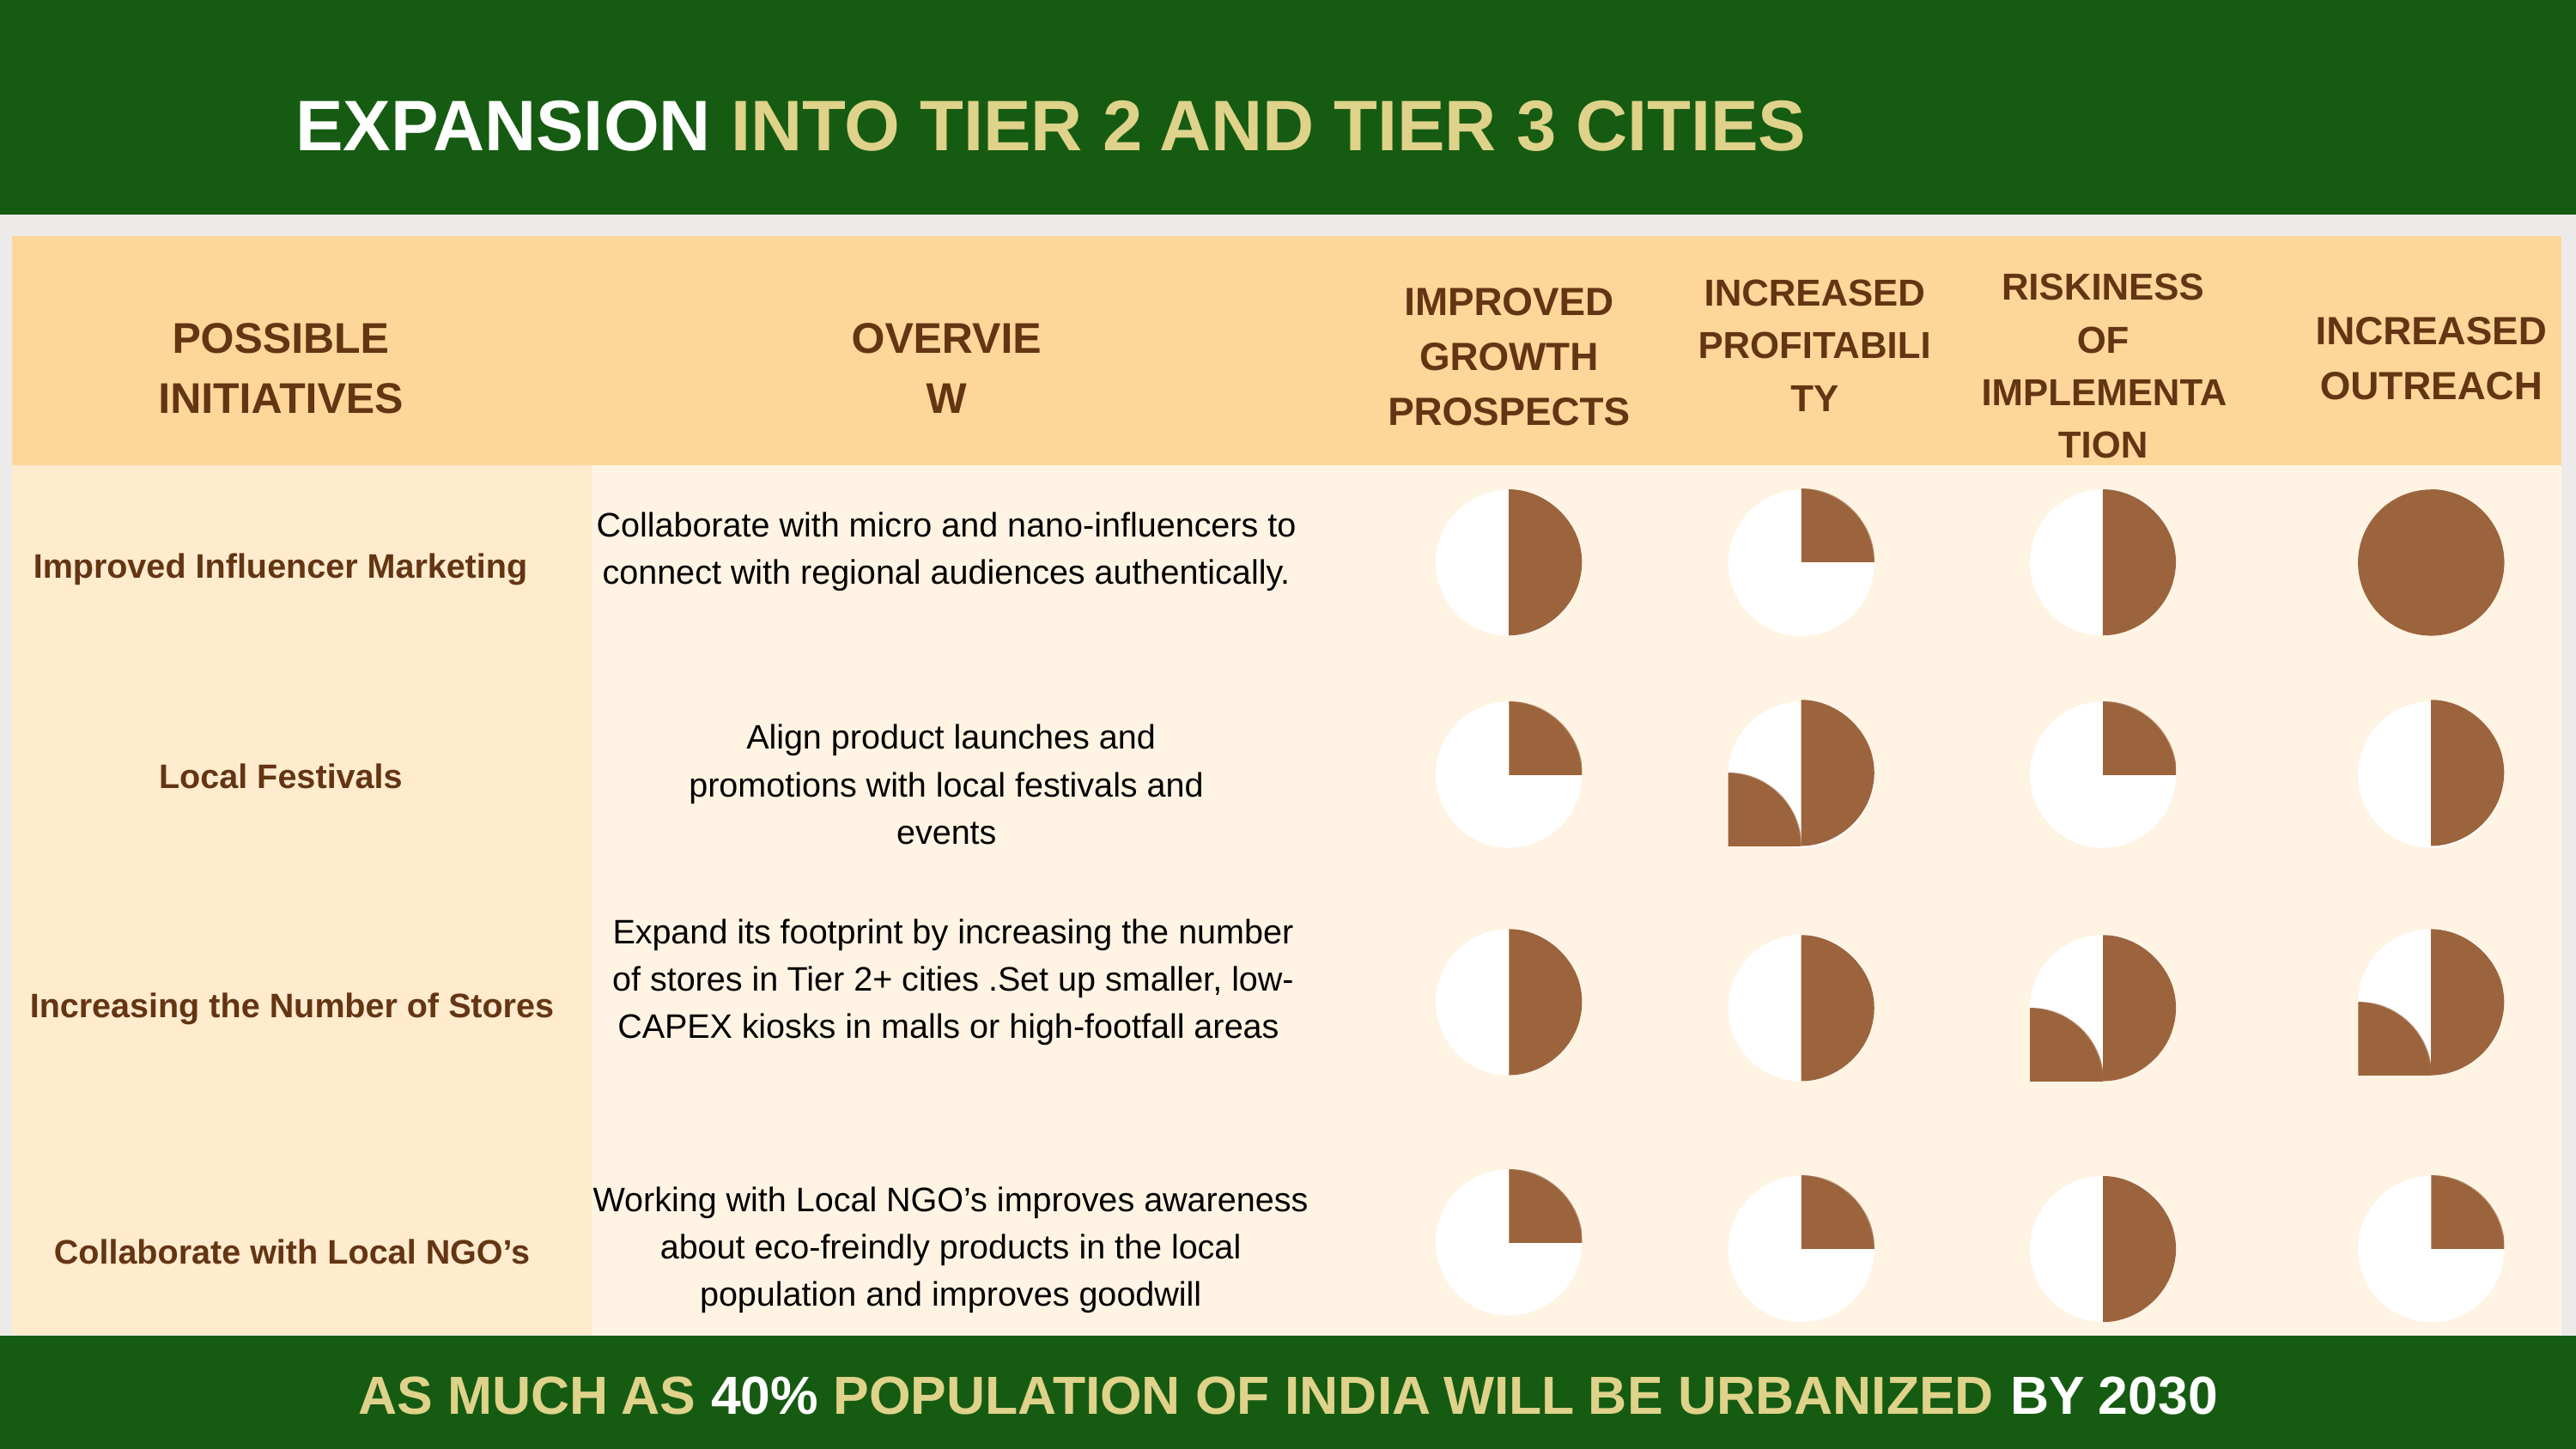

EXPANSION INTO TIER 2 AND TIER 3 CITIES
|  |  |  |  |  |  |
| --- | --- | --- | --- | --- | --- |
|  |  |  |  |  |  |
|  |  |  |  |  |  |
|  |  |  |  |  |  |
|  |  |  |  |  |  |
RISKINESS OF IMPLEMENTATION
INCREASED PROFITABILITY
IMPROVED GROWTH PROSPECTS
INCREASED OUTREACH
POSSIBLE INITIATIVES
OVERVIEW

Collaborate with micro and nano-influencers to connect with regional audiences authentically.

Improved Influencer Marketing

 Align product launches and promotions with local festivals and events

Local Festivals

Expand its footprint by increasing the number of stores in Tier 2+ cities .Set up smaller, low-CAPEX kiosks in malls or high-footfall areas

Increasing the Number of Stores

Working with Local NGO’s improves awareness about eco-freindly products in the local population and improves goodwill

Collaborate with Local NGO’s

AS MUCH AS 40% POPULATION OF INDIA WILL BE URBANIZED BY 2030